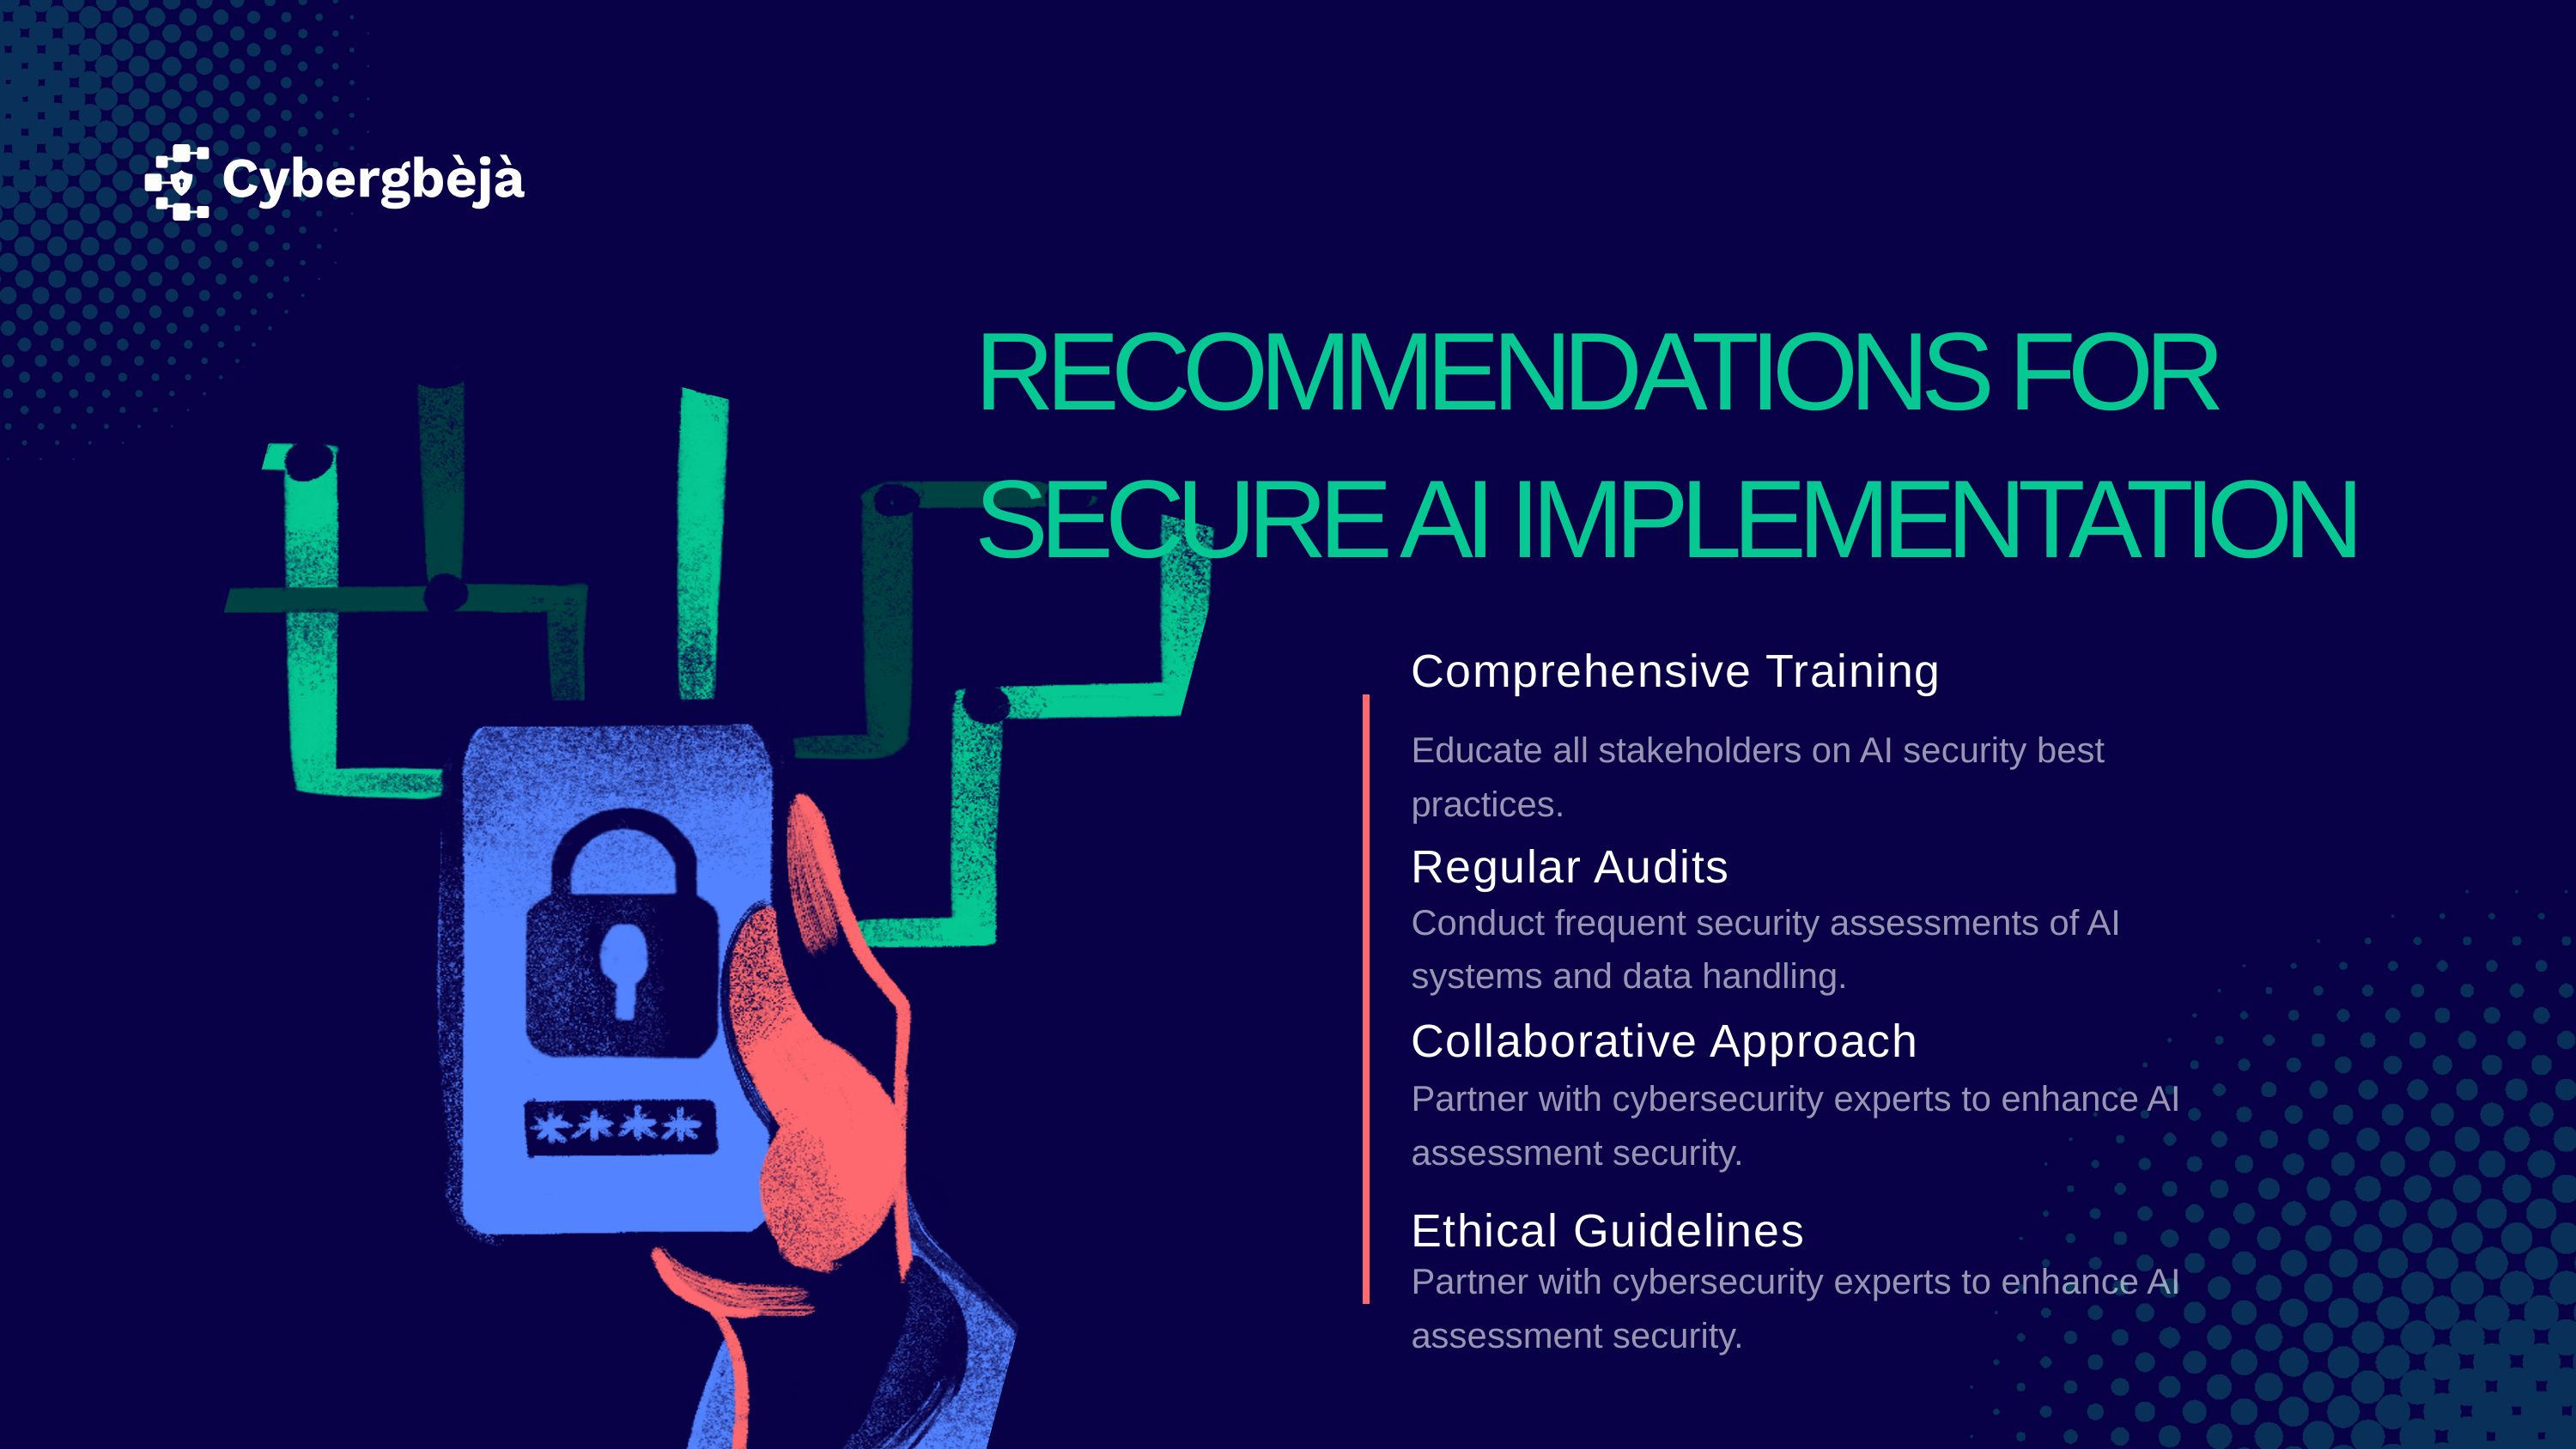

RECOMMENDATIONS FOR SECURE AI IMPLEMENTATION

Comprehensive Training

Educate all stakeholders on AI security best practices.

Regular Audits

Conduct frequent security assessments of AI systems and data handling.

Collaborative Approach

Partner with cybersecurity experts to enhance AI assessment security.

Ethical Guidelines
Partner with cybersecurity experts to enhance AI assessment security.